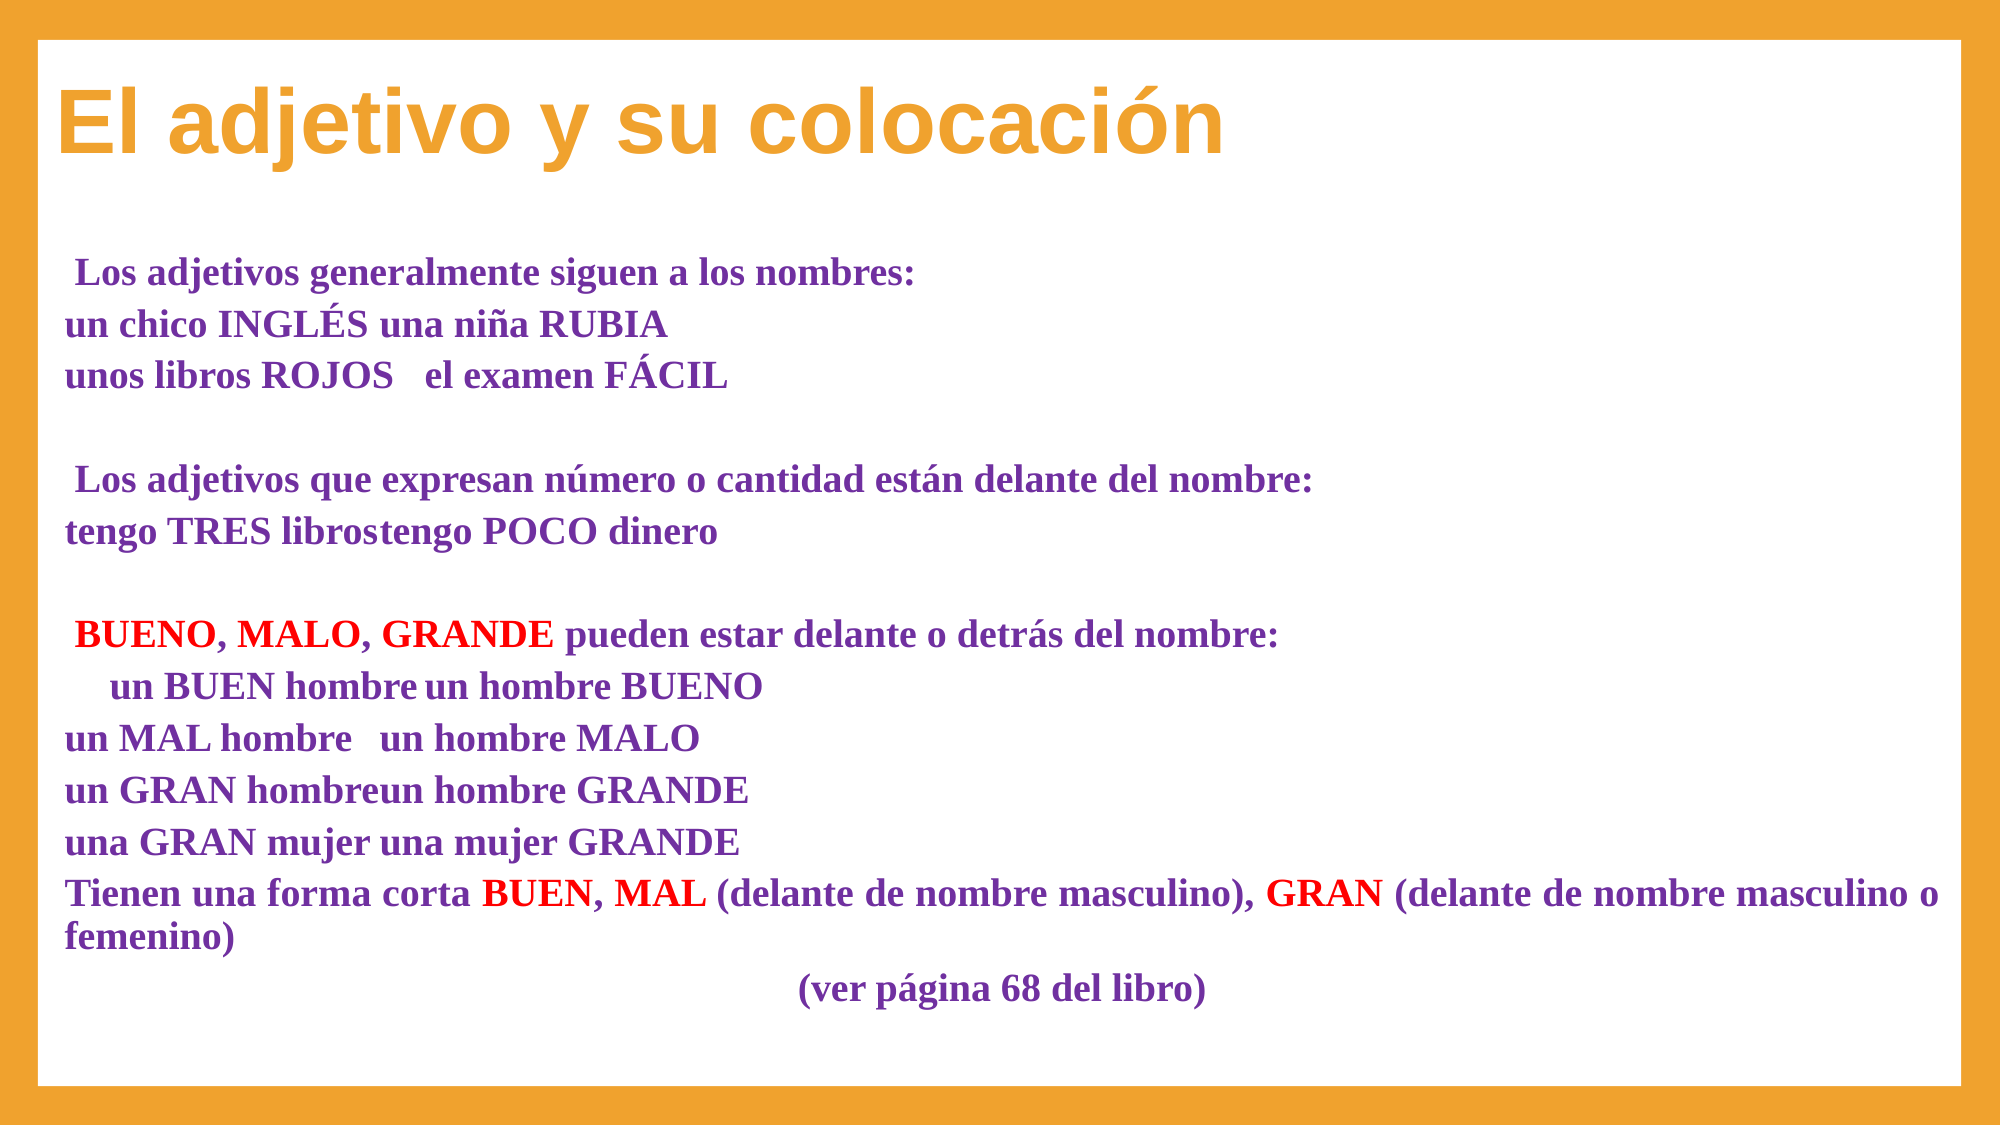

# El adjetivo y su colocación

 Los adjetivos generalmente siguen a los nombres:
	un chico INGLÉS			una niña RUBIA
	unos libros ROJOS			el examen FÁCIL

 Los adjetivos que expresan número o cantidad están delante del nombre:
	tengo TRES libros			tengo POCO dinero

 BUENO, MALO, GRANDE pueden estar delante o detrás del nombre:
 	un BUEN hombre				un hombre BUENO
	un MAL hombre				un hombre MALO
	un GRAN hombre				un hombre GRANDE
	una GRAN mujer				una mujer GRANDE
Tienen una forma corta BUEN, MAL (delante de nombre masculino), GRAN (delante de nombre masculino o femenino)
(ver página 68 del libro)